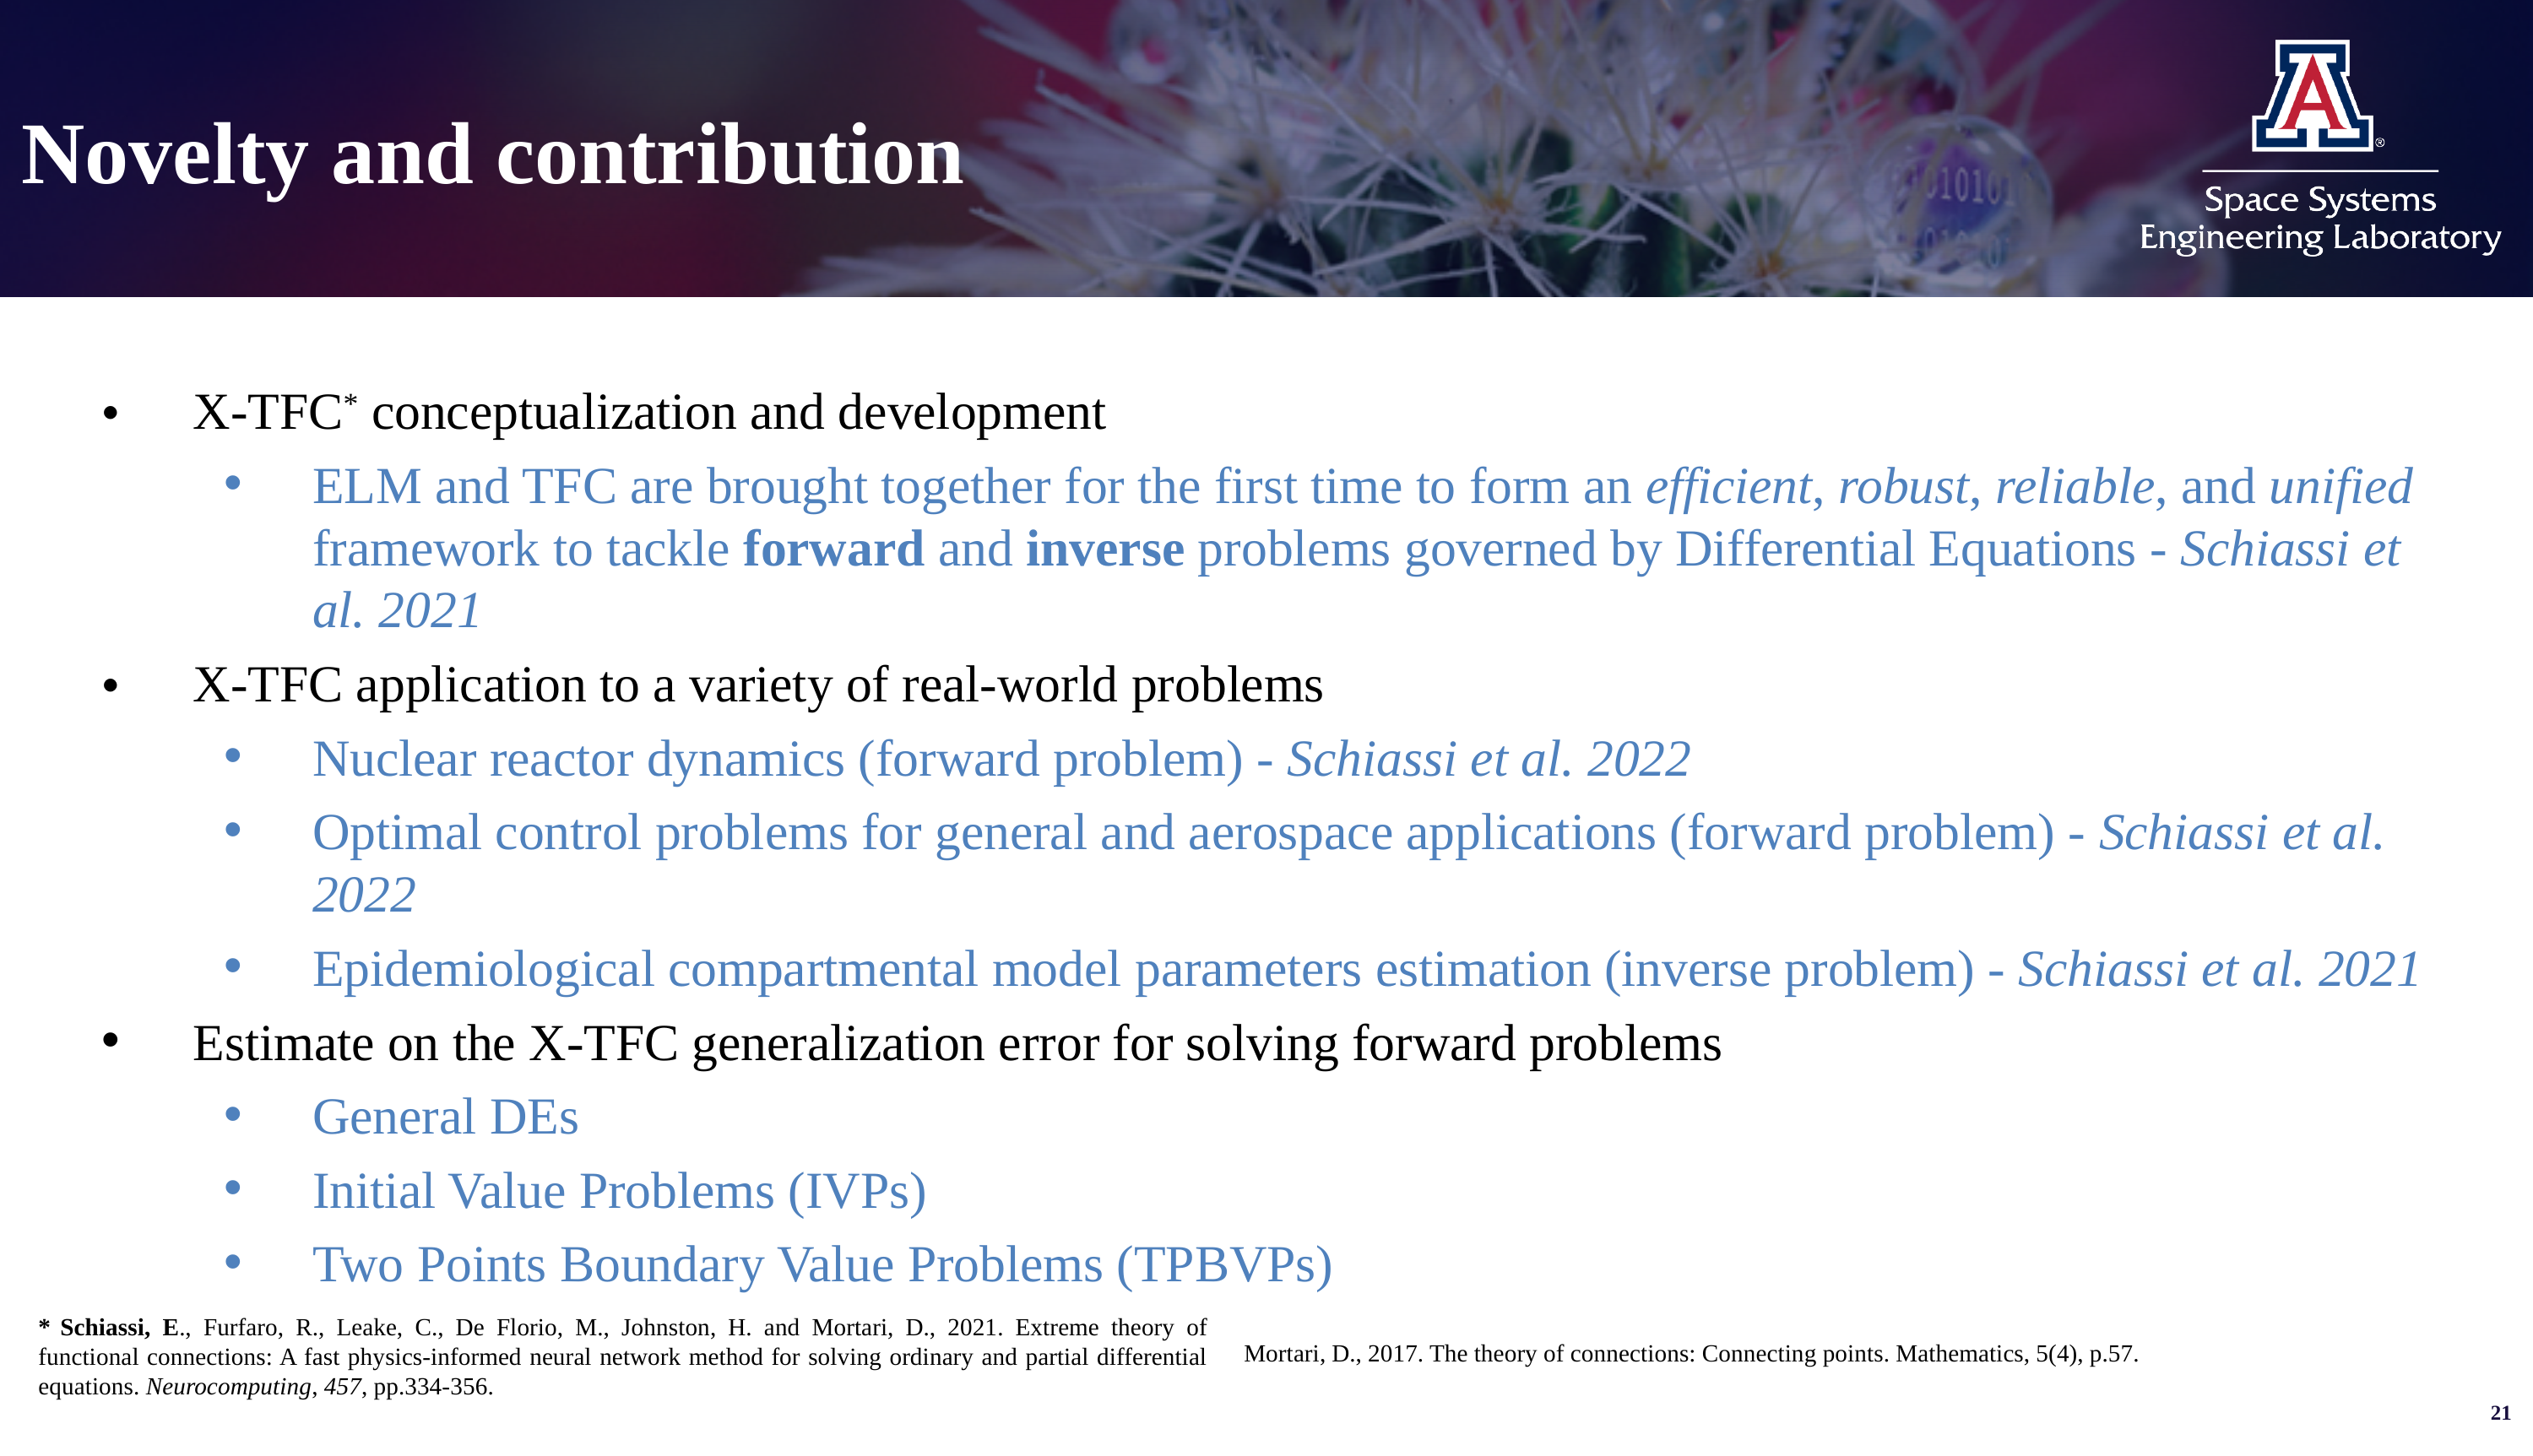

# Novelty and contribution
X-TFC* conceptualization and development
ELM and TFC are brought together for the first time to form an efficient, robust, reliable, and unified framework to tackle forward and inverse problems governed by Differential Equations - Schiassi et al. 2021
X-TFC application to a variety of real-world problems
Nuclear reactor dynamics (forward problem) - Schiassi et al. 2022
Optimal control problems for general and aerospace applications (forward problem) - Schiassi et al. 2022
Epidemiological compartmental model parameters estimation (inverse problem) - Schiassi et al. 2021
Estimate on the X-TFC generalization error for solving forward problems
General DEs
Initial Value Problems (IVPs)
Two Points Boundary Value Problems (TPBVPs)

Mortari, D., 2017. The theory of connections: Connecting points. Mathematics, 5(4), p.57.
* Schiassi, E., Furfaro, R., Leake, C., De Florio, M., Johnston, H. and Mortari, D., 2021. Extreme theory of functional connections: A fast physics-informed neural network method for solving ordinary and partial differential equations. Neurocomputing, 457, pp.334-356.
21